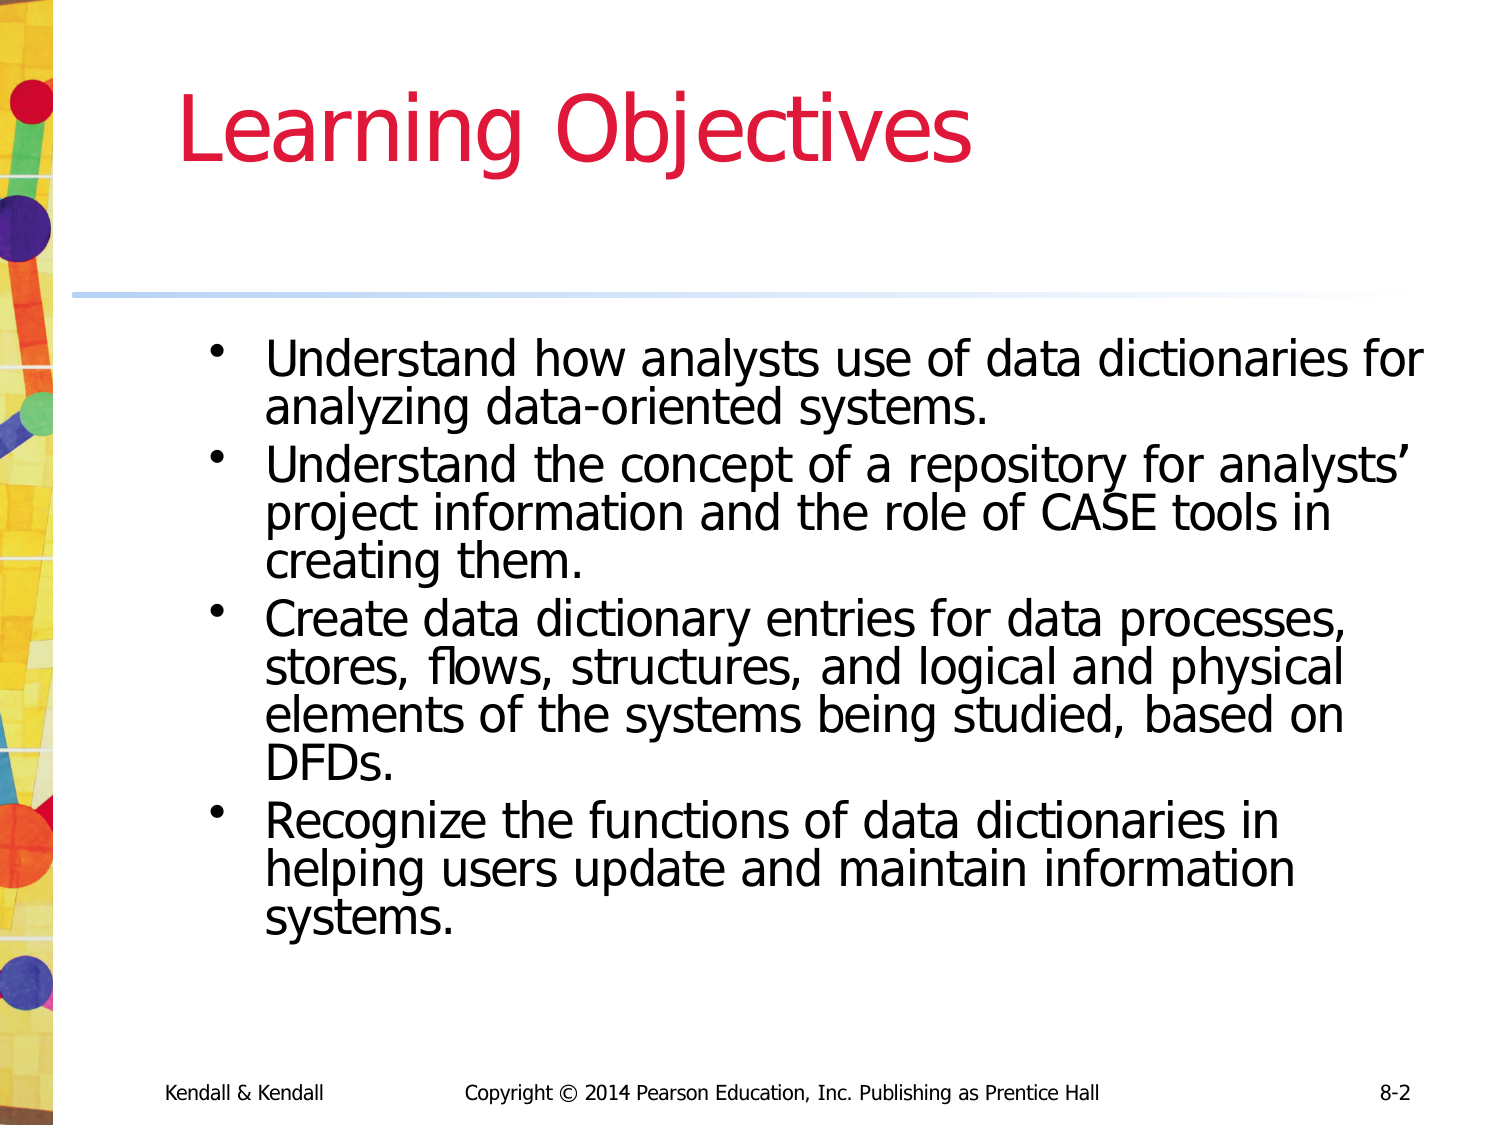

# Learning Objectives
Understand how analysts use of data dictionaries for analyzing data-oriented systems.
Understand the concept of a repository for analysts’ project information and the role of CASE tools in creating them.
Create data dictionary entries for data processes, stores, flows, structures, and logical and physical elements of the systems being studied, based on DFDs.
Recognize the functions of data dictionaries in helping users update and maintain information systems.
Kendall & Kendall	Copyright © 2014 Pearson Education, Inc. Publishing as Prentice Hall
8-2